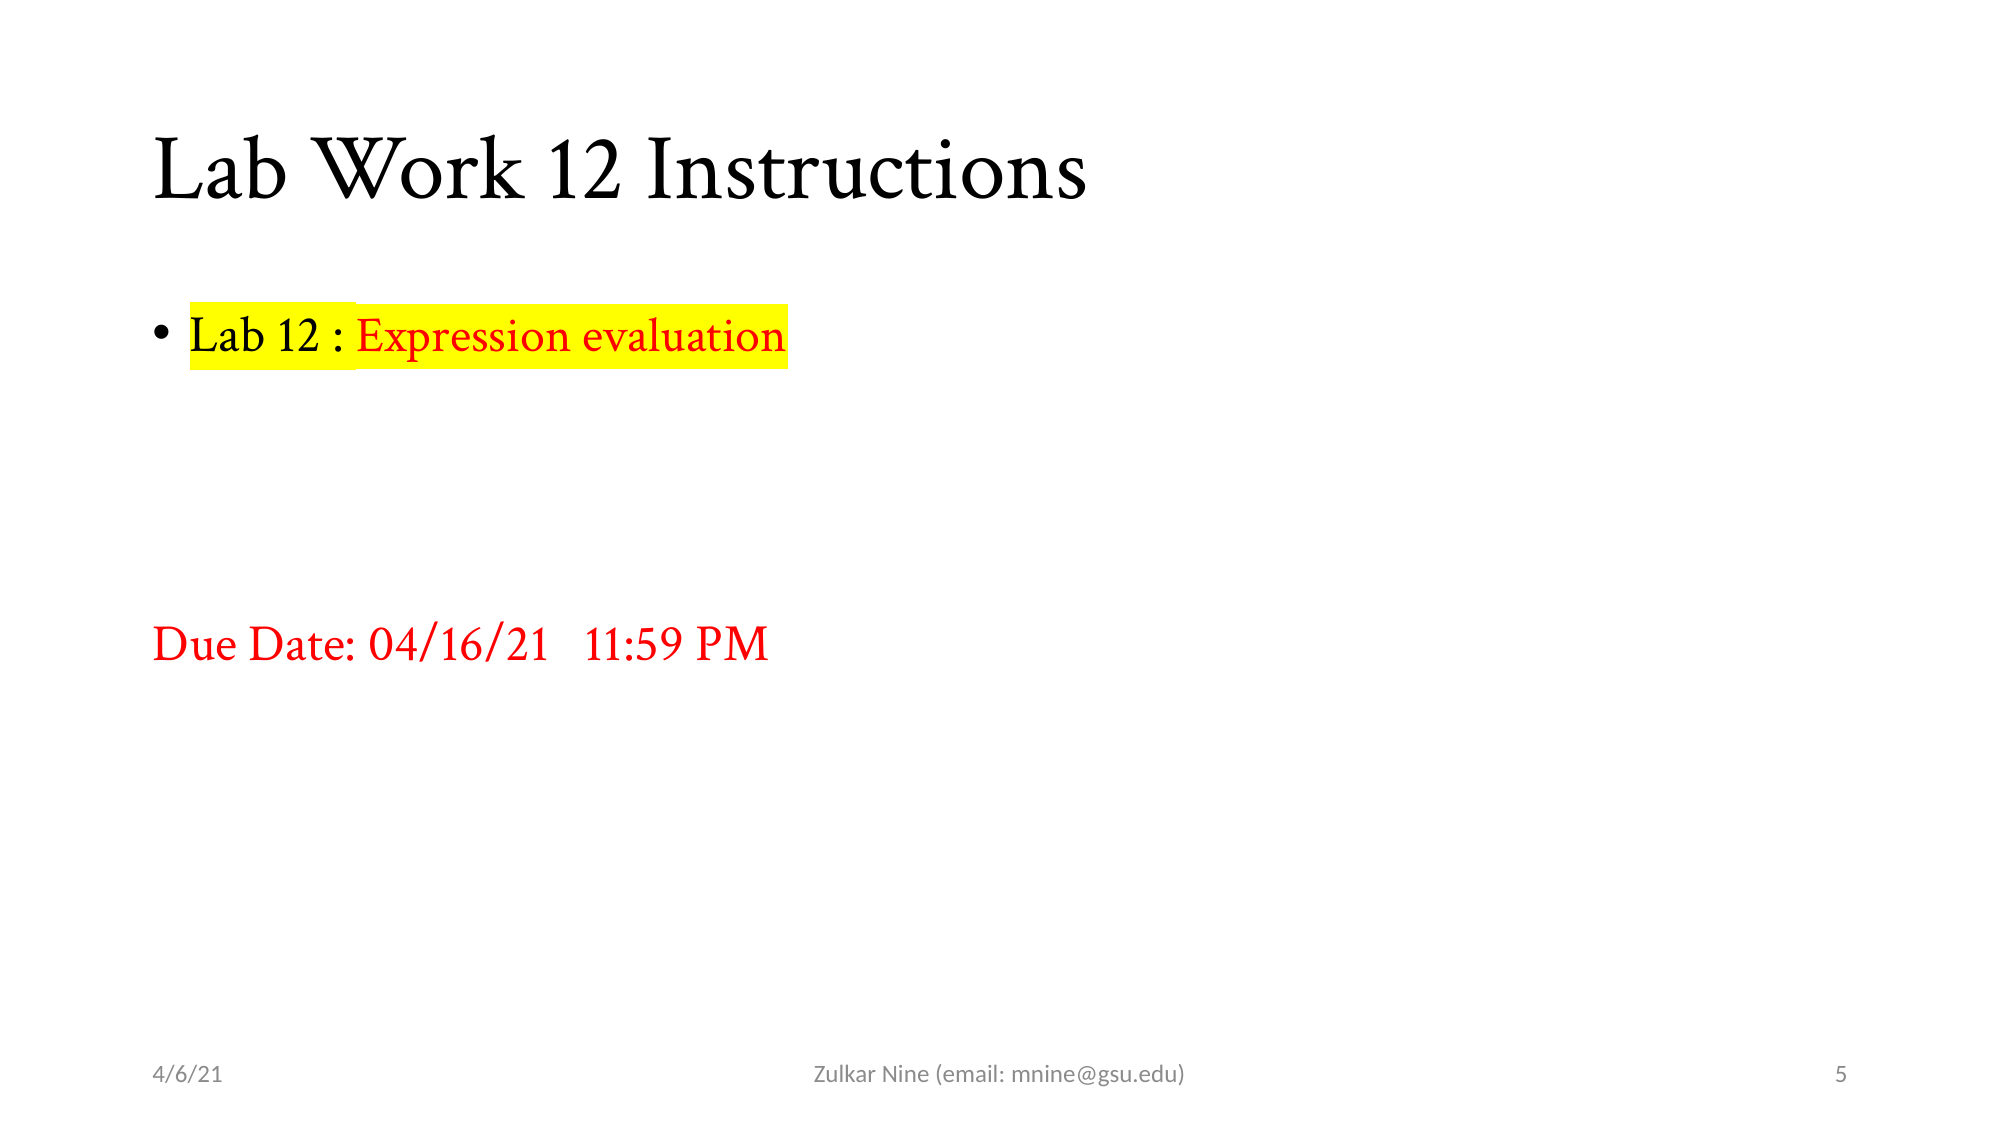

# Lab Work 12 Instructions
Lab 12 : Expression evaluation

Due Date: 04/16/21   11:59 PM

4/6/21
Zulkar Nine (email: mnine@gsu.edu)
5